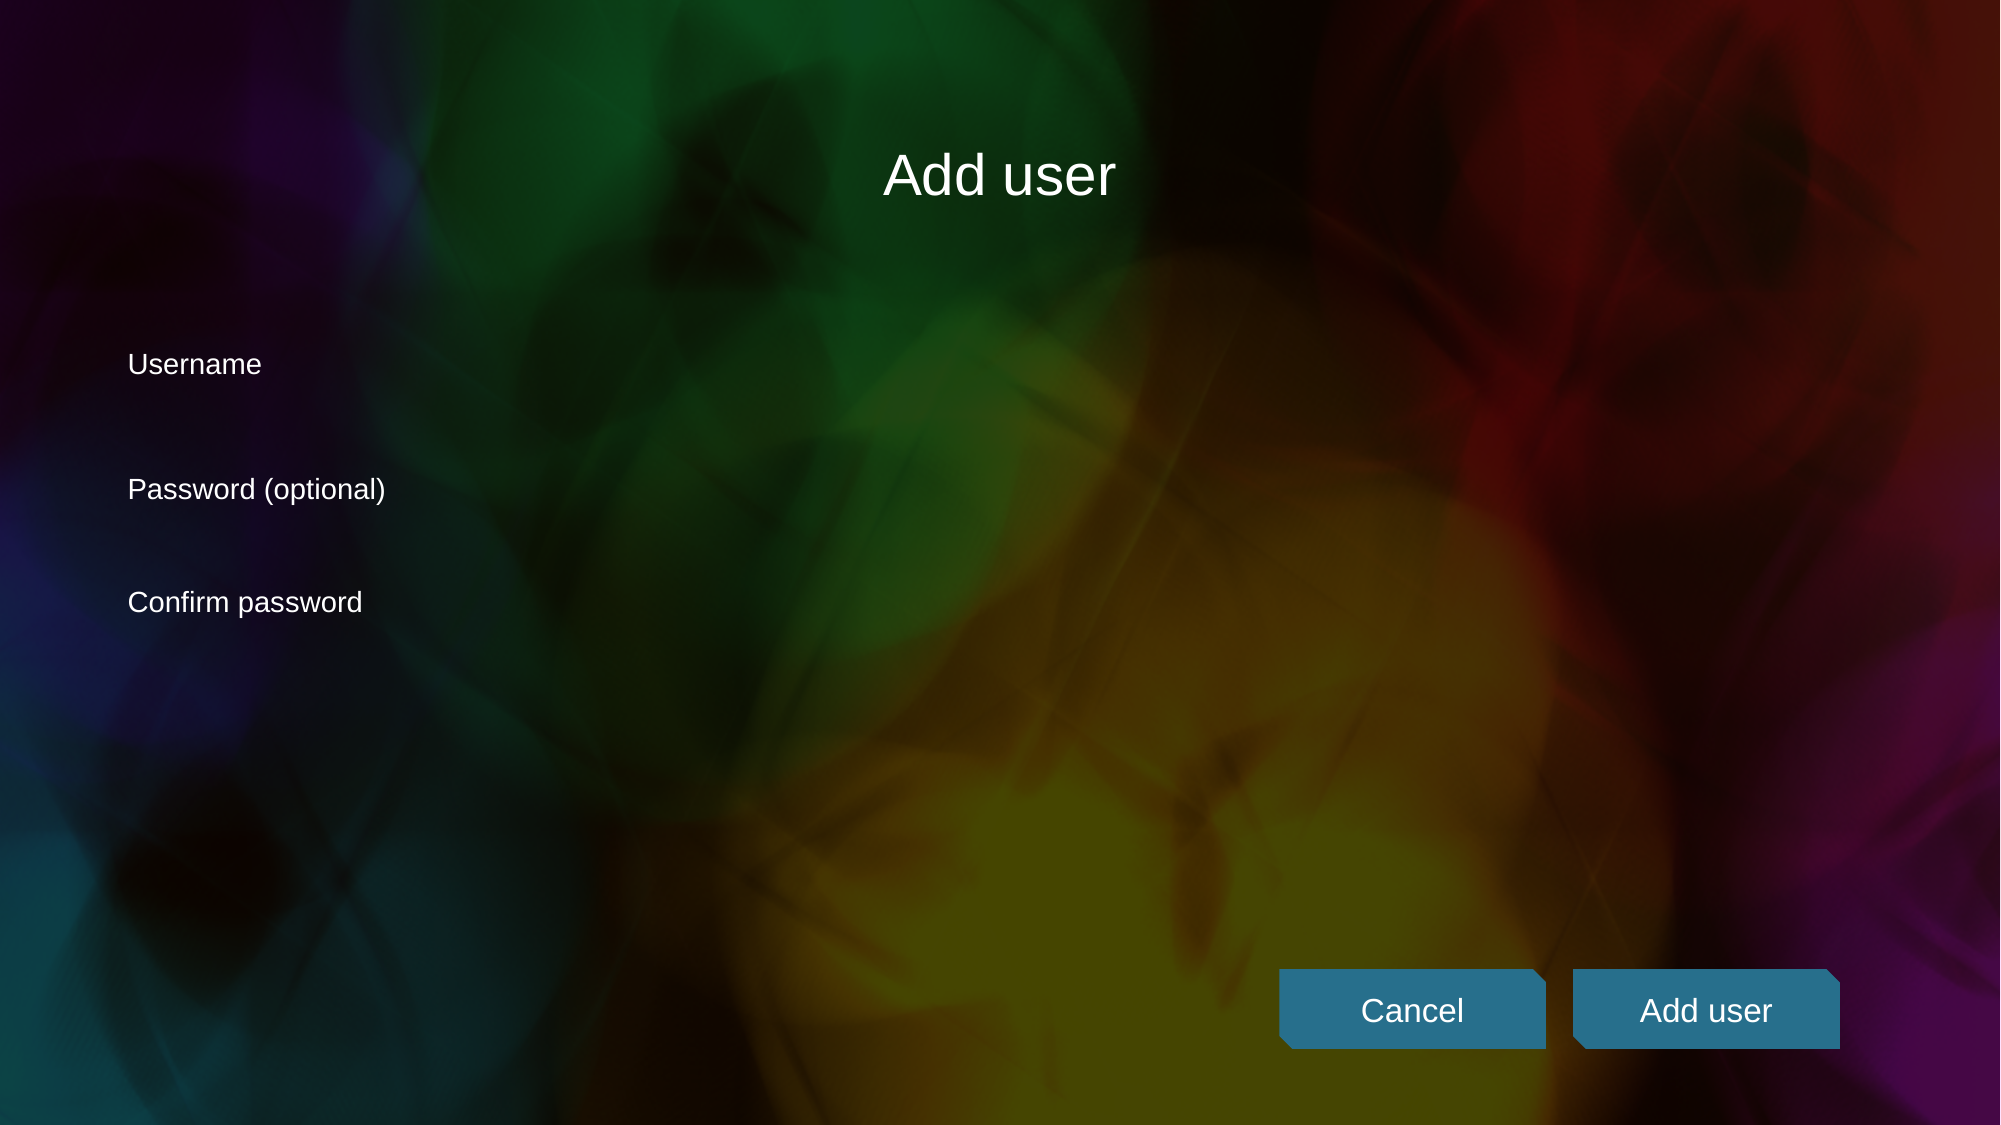

Add user
Username
Password (optional)
Confirm password
Cancel
Add user